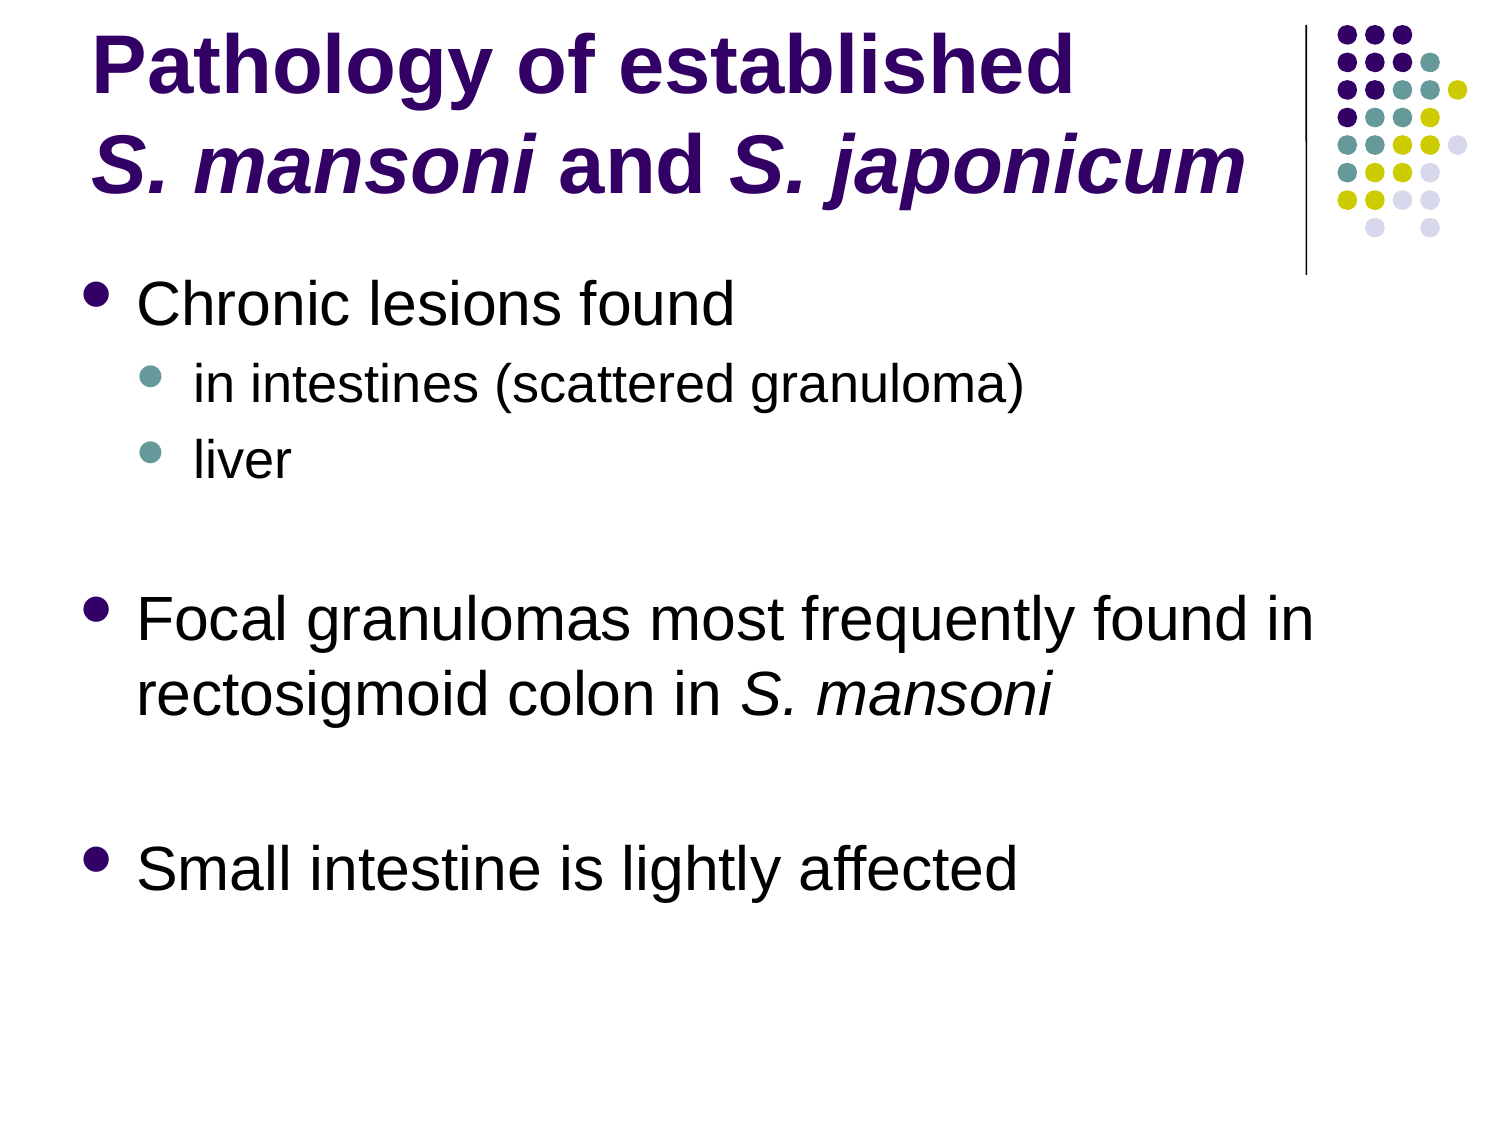

# Pathology of established S. mansoni and S. japonicum
Chronic lesions found
in intestines (scattered granuloma)
liver

Focal granulomas most frequently found in rectosigmoid colon in S. mansoni

Small intestine is lightly affected